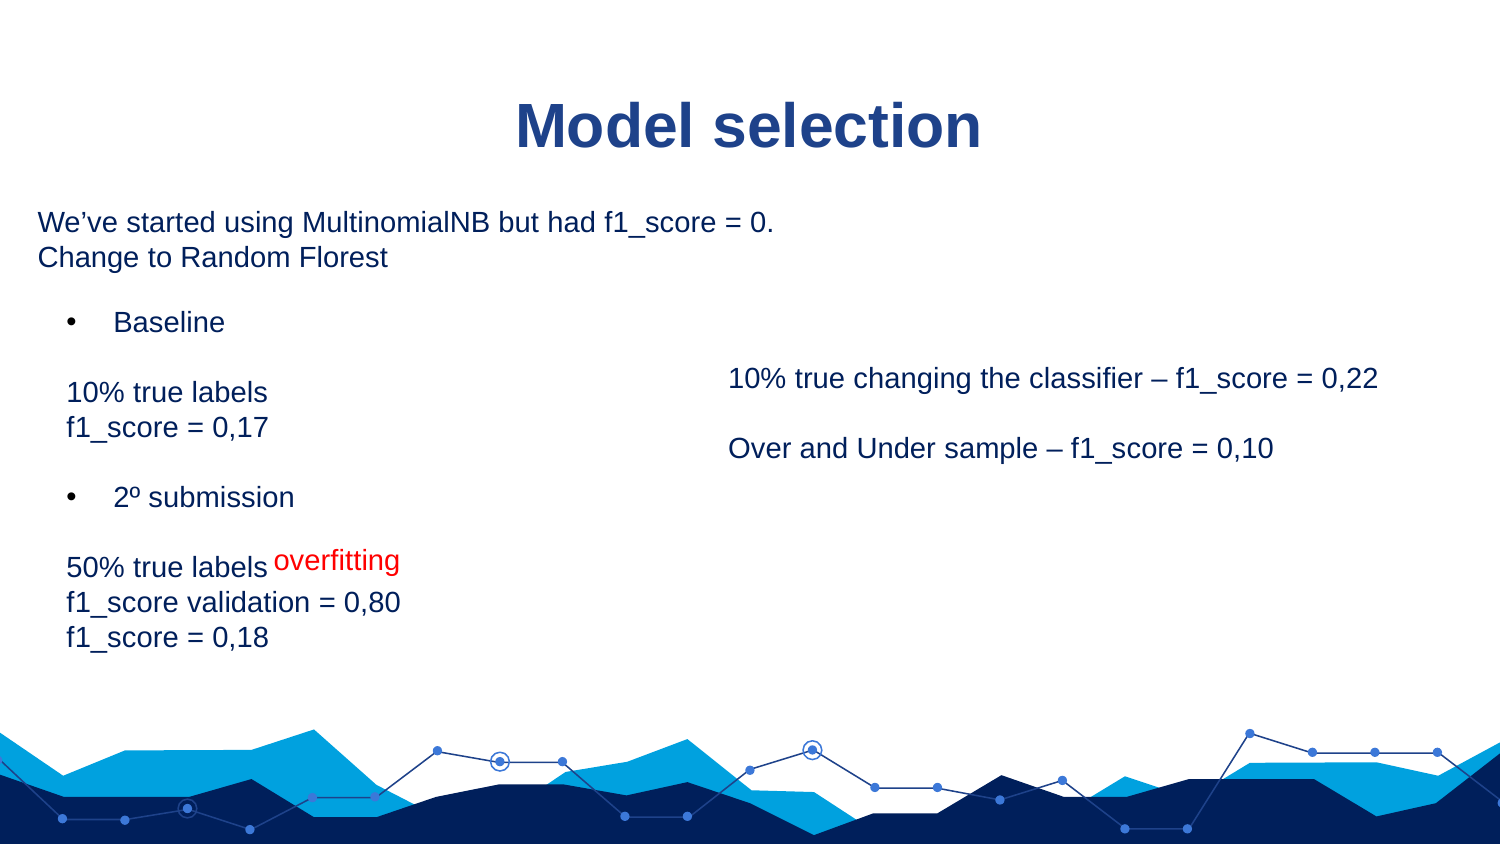

# Model selection
We’ve started using MultinomialNB but had f1_score = 0.
Change to Random Florest

Baseline

10% true labels
f1_score = 0,17

2º submission

50% true labels
f1_score validation = 0,80
f1_score = 0,18

10% true changing the classifier – f1_score = 0,22

Over and Under sample – f1_score = 0,10
overfitting